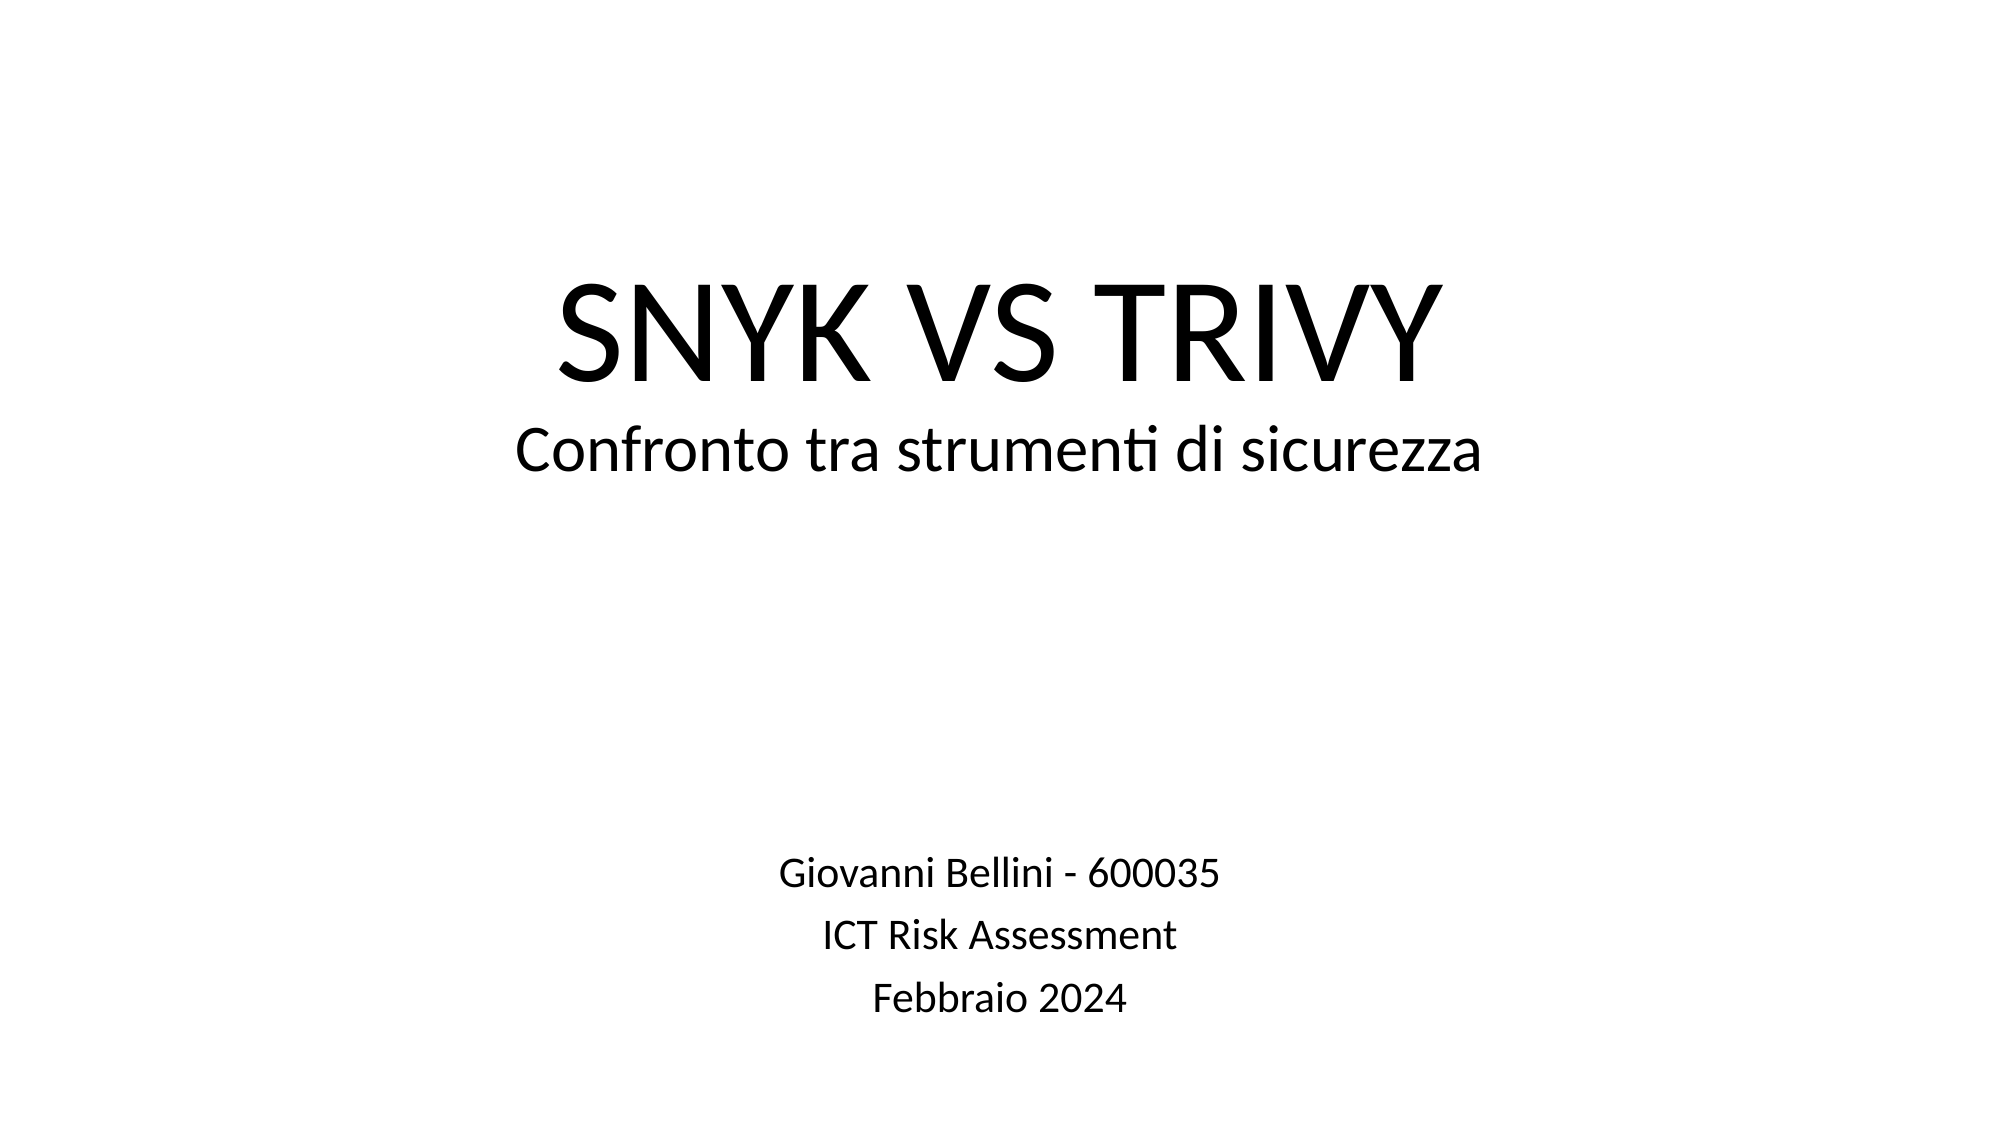

# SNYK VS TRIVY Confronto tra strumenti di sicurezza
Giovanni Bellini - 600035
ICT Risk Assessment
Febbraio 2024